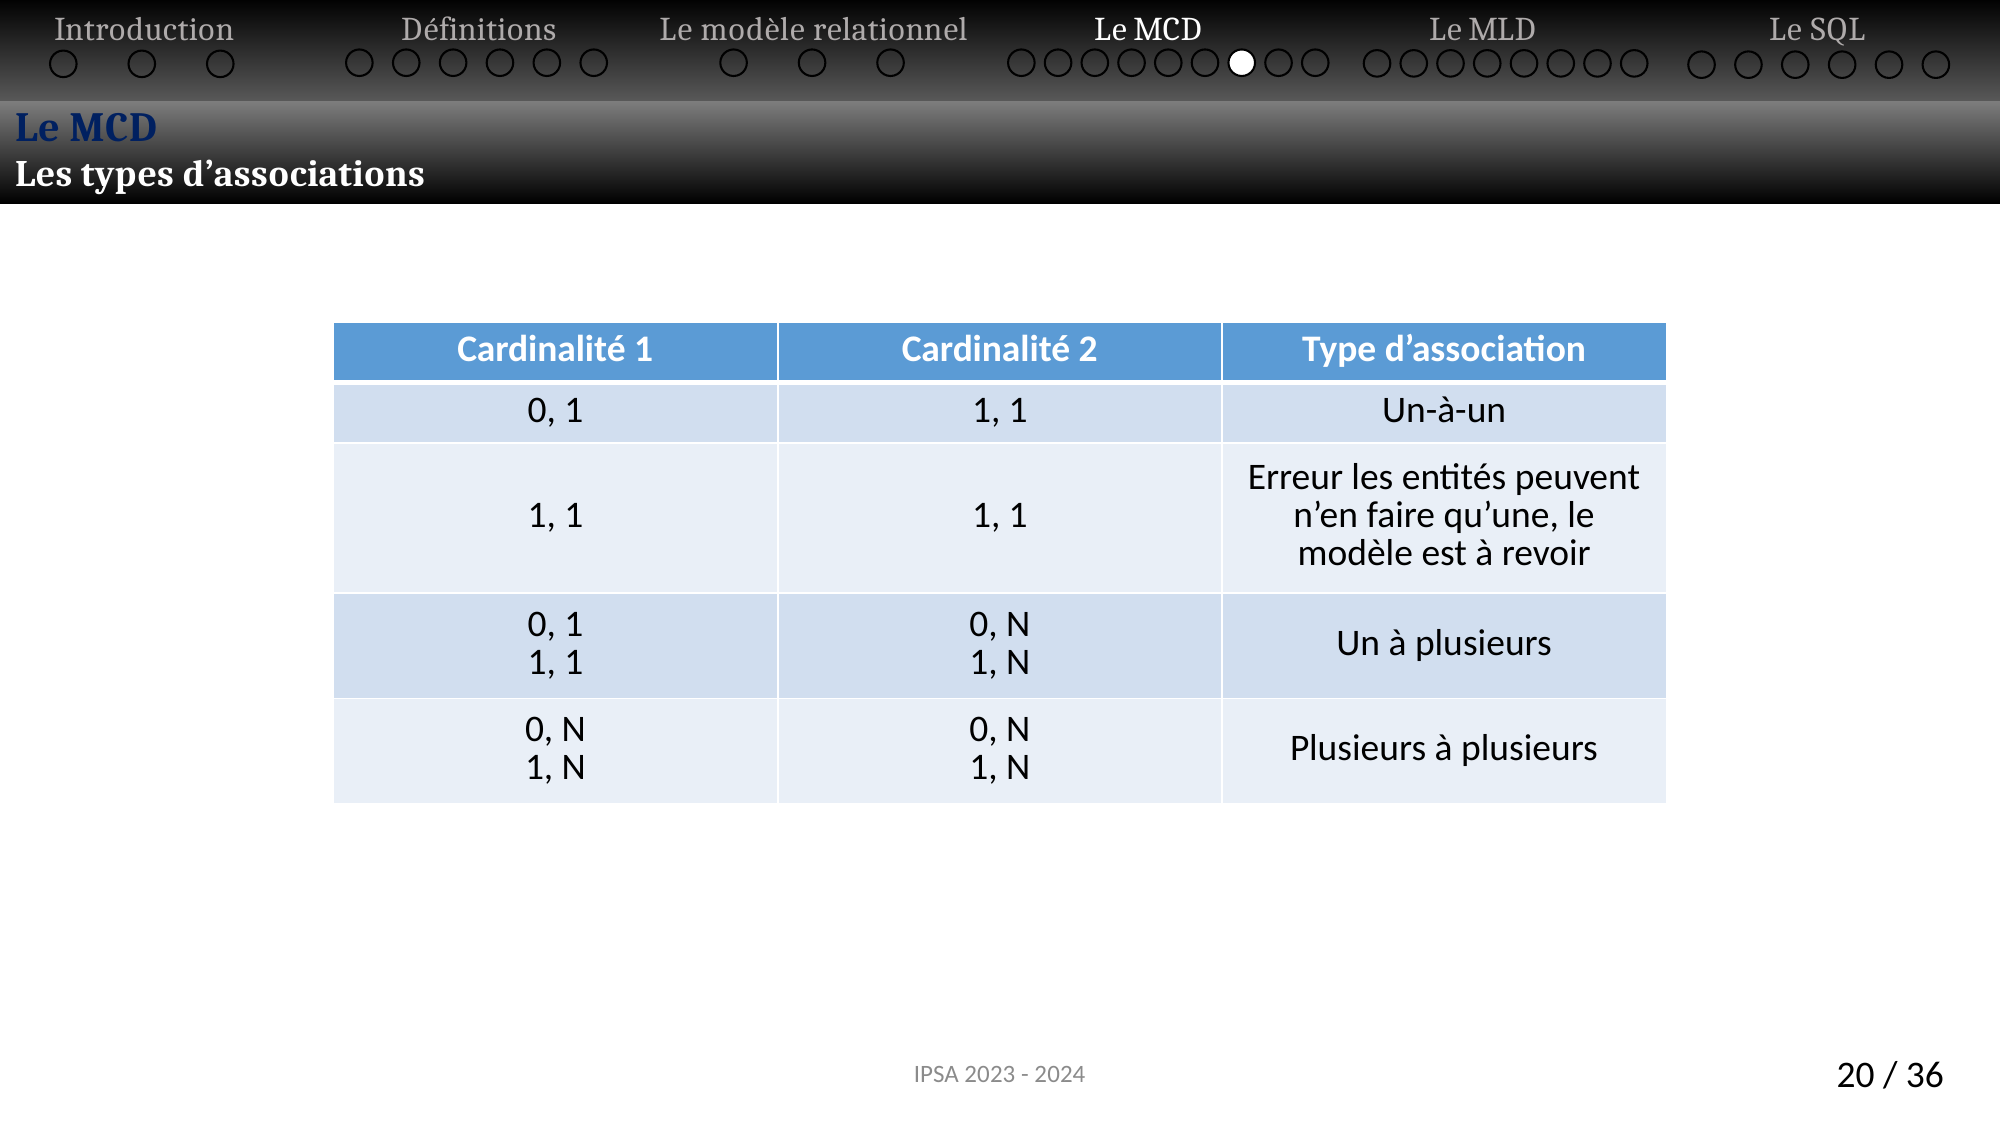

Introduction
Définitions
Le modèle relationnel
Le MCD
Le MLD
Le SQL

Le MCD
Les types d’associations

| Cardinalité 1 | Cardinalité 2 | Type d’association |
| --- | --- | --- |
| 0, 1 | 1, 1 | Un-à-un |
| 1, 1 | 1, 1 | Erreur les entités peuvent n’en faire qu’une, le modèle est à revoir |
| 0, 1 1, 1 | 0, N 1, N | Un à plusieurs |
| 0, N 1, N | 0, N 1, N | Plusieurs à plusieurs |
IPSA 2023 - 2024
20 / 36